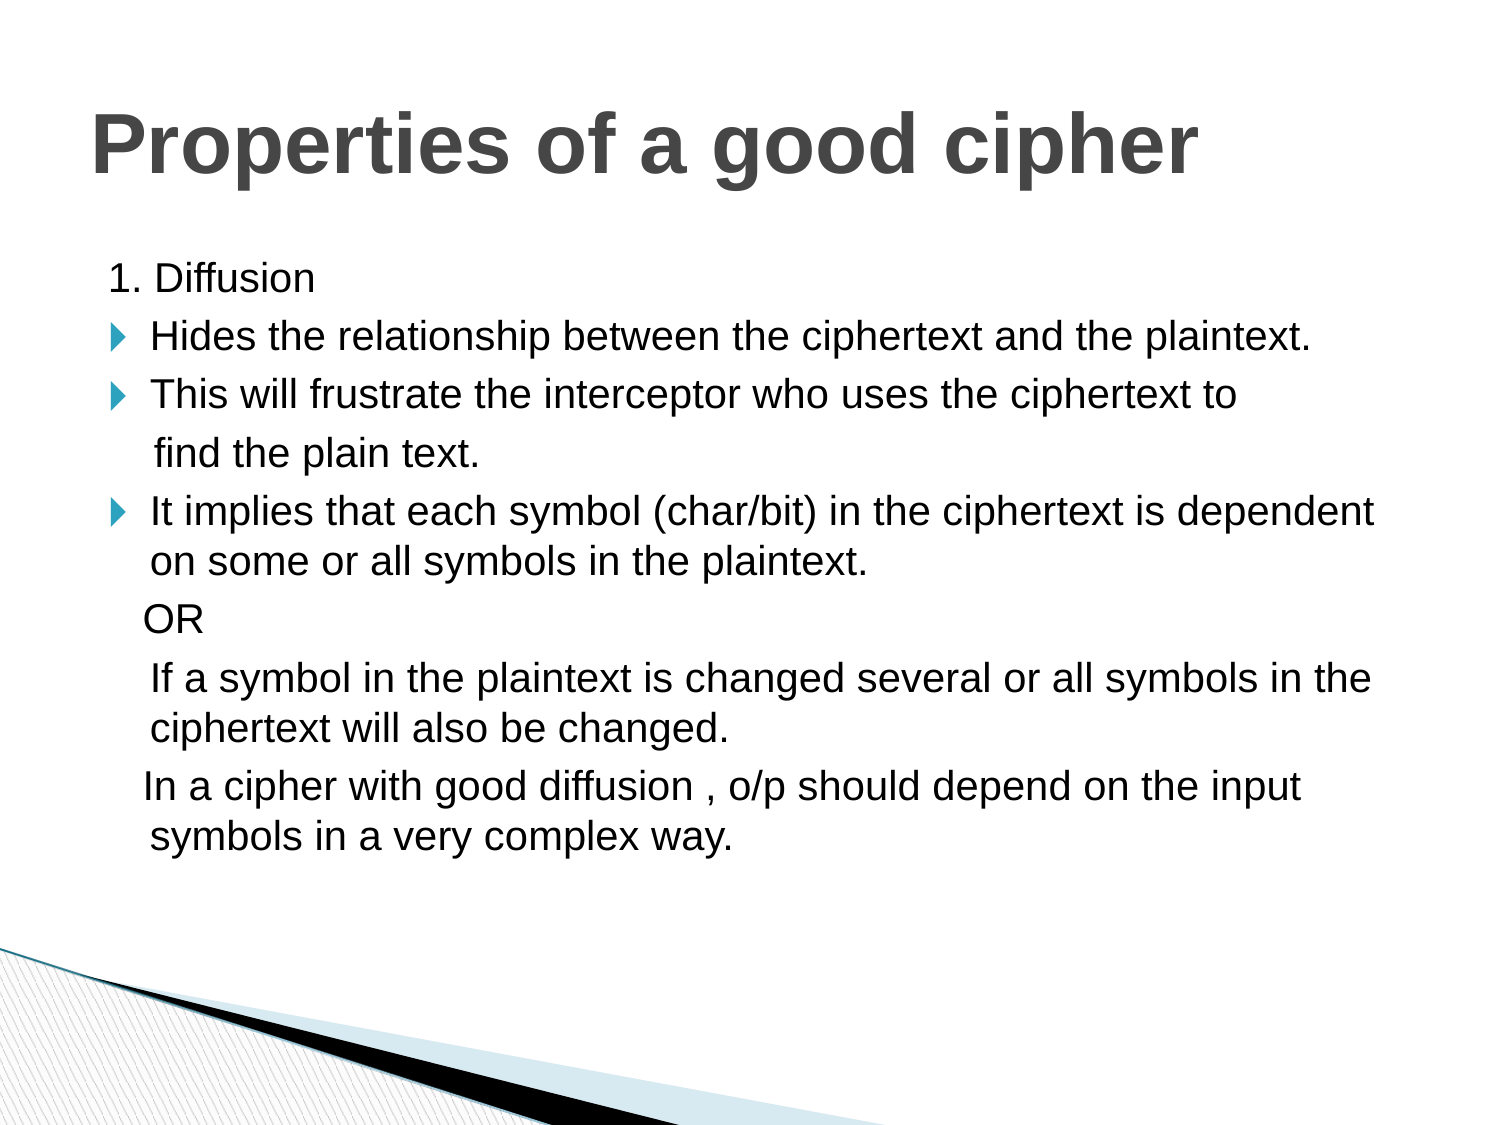

Properties of a good cipher
1. Diffusion
Hides the relationship between the ciphertext and the plaintext.
This will frustrate the interceptor who uses the ciphertext to
    find the plain text.
It implies that each symbol (char/bit) in the ciphertext is dependent on some or all symbols in the plaintext.
   OR
	If a symbol in the plaintext is changed several or all symbols in the ciphertext will also be changed.
   In a cipher with good diffusion , o/p should depend on the input symbols in a very complex way.